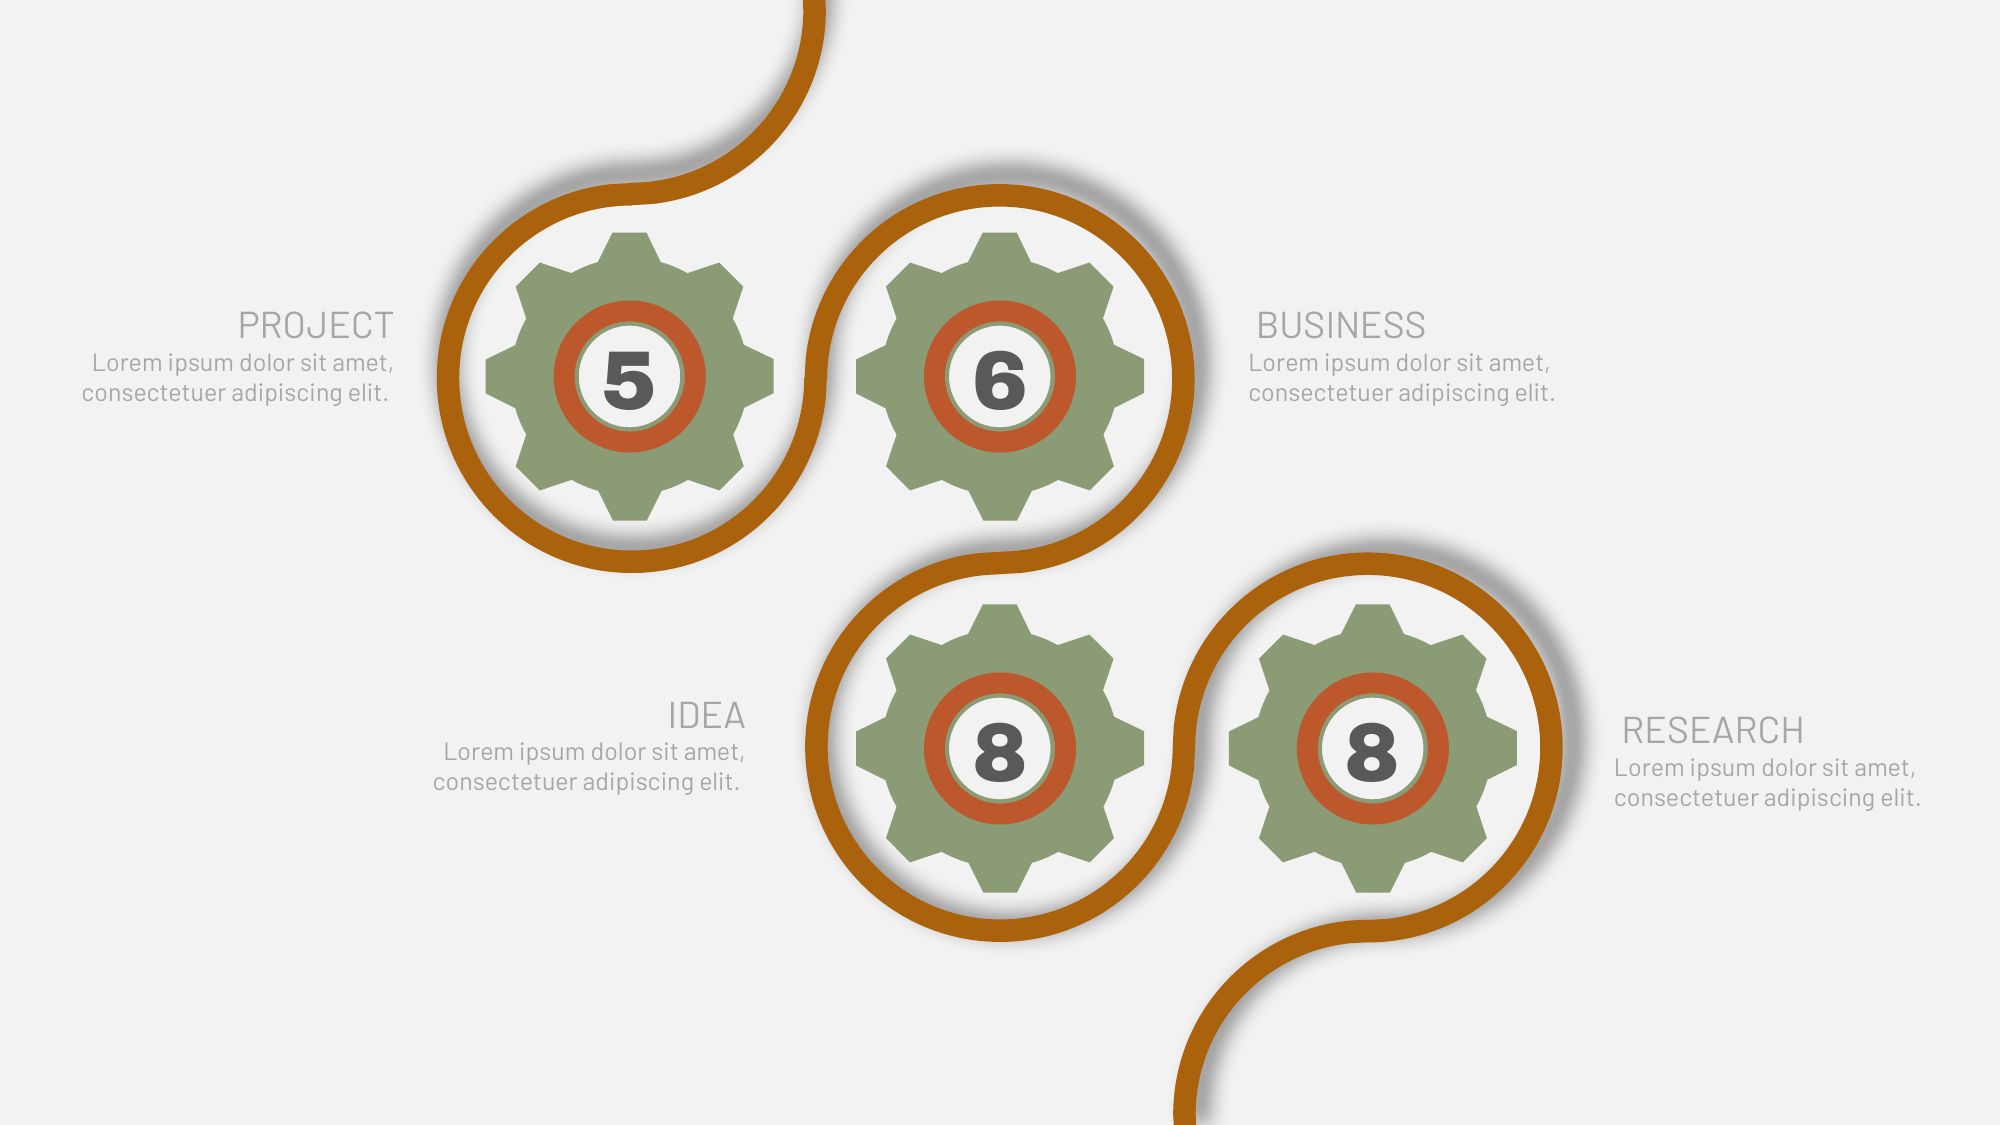

PROJECT
Lorem ipsum dolor sit amet, consectetuer adipiscing elit.

 BUSINESS
Lorem ipsum dolor sit amet, consectetuer adipiscing elit.

5
6

IDEA
Lorem ipsum dolor sit amet, consectetuer adipiscing elit.

8
8
 RESEARCH
Lorem ipsum dolor sit amet, consectetuer adipiscing elit.